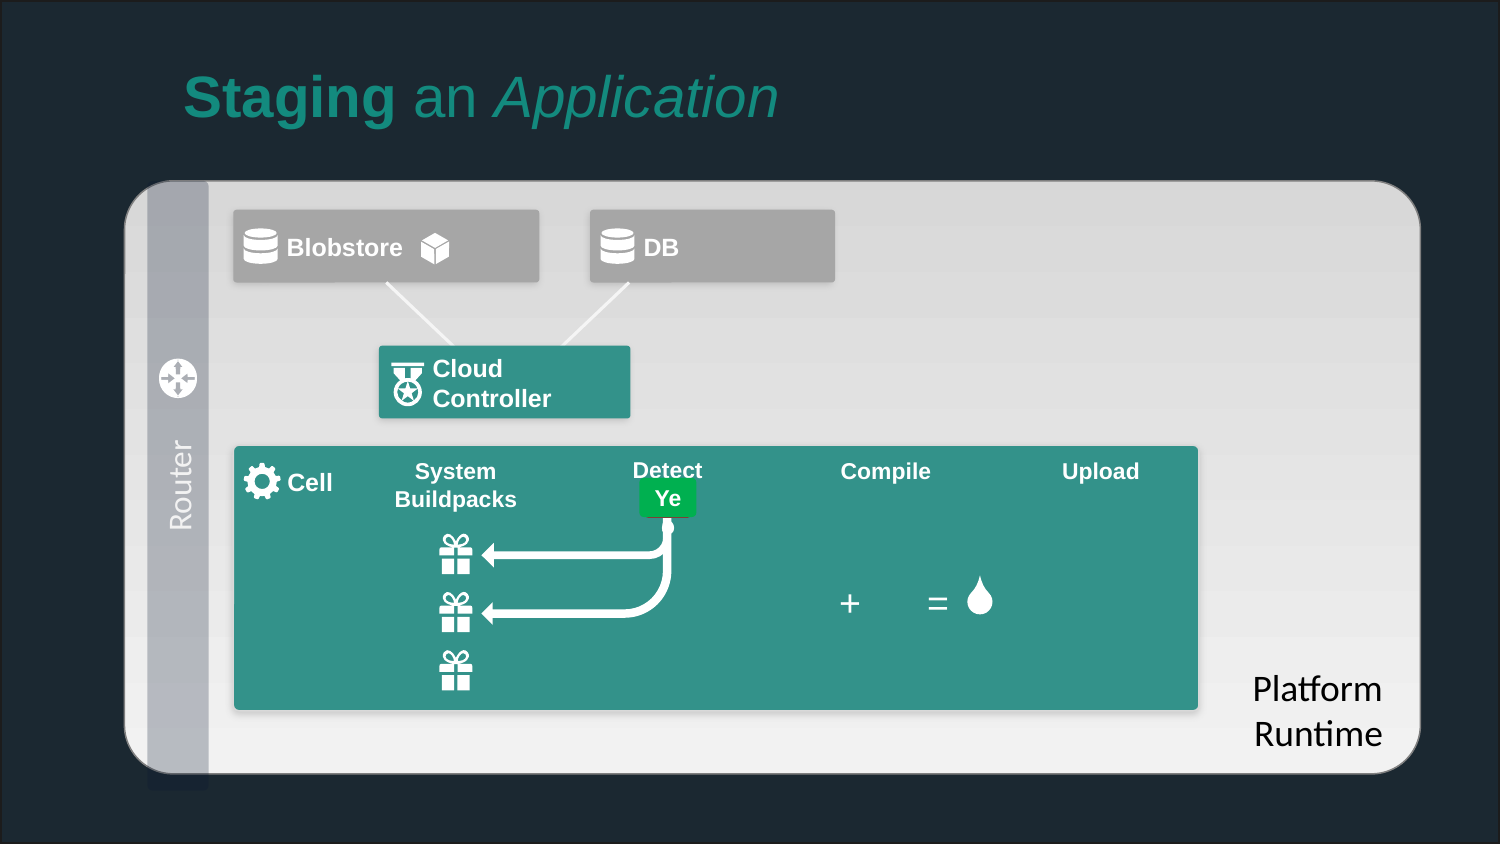

# Staging an Application

Blobstore
DB

Cloud Controller

Cell
System
Buildpacks
Detect
Compile
Upload
Router

Yes
No

+
=

Platform Runtime